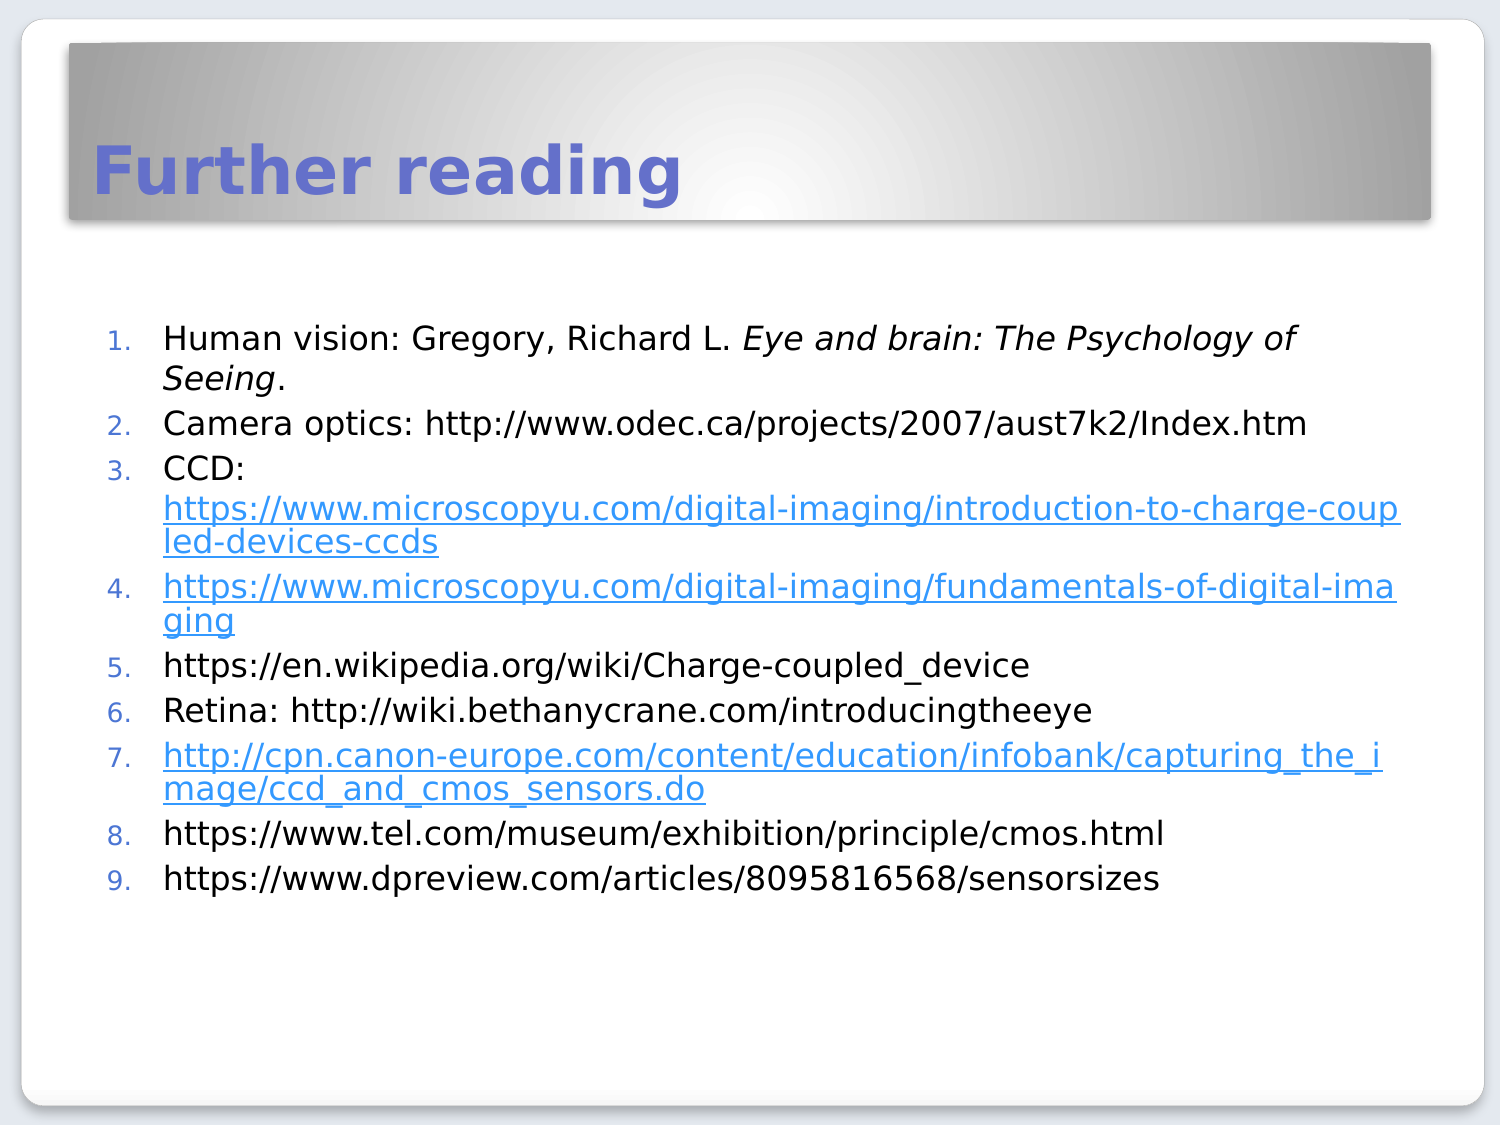

# Further reading
Human vision: Gregory, Richard L. Eye and brain: The Psychology of Seeing.
Camera optics: http://www.odec.ca/projects/2007/aust7k2/Index.htm
CCD: https://www.microscopyu.com/digital-imaging/introduction-to-charge-coupled-devices-ccds
https://www.microscopyu.com/digital-imaging/fundamentals-of-digital-imaging
https://en.wikipedia.org/wiki/Charge-coupled_device
Retina: http://wiki.bethanycrane.com/introducingtheeye
http://cpn.canon-europe.com/content/education/infobank/capturing_the_image/ccd_and_cmos_sensors.do
https://www.tel.com/museum/exhibition/principle/cmos.html
https://www.dpreview.com/articles/8095816568/sensorsizes